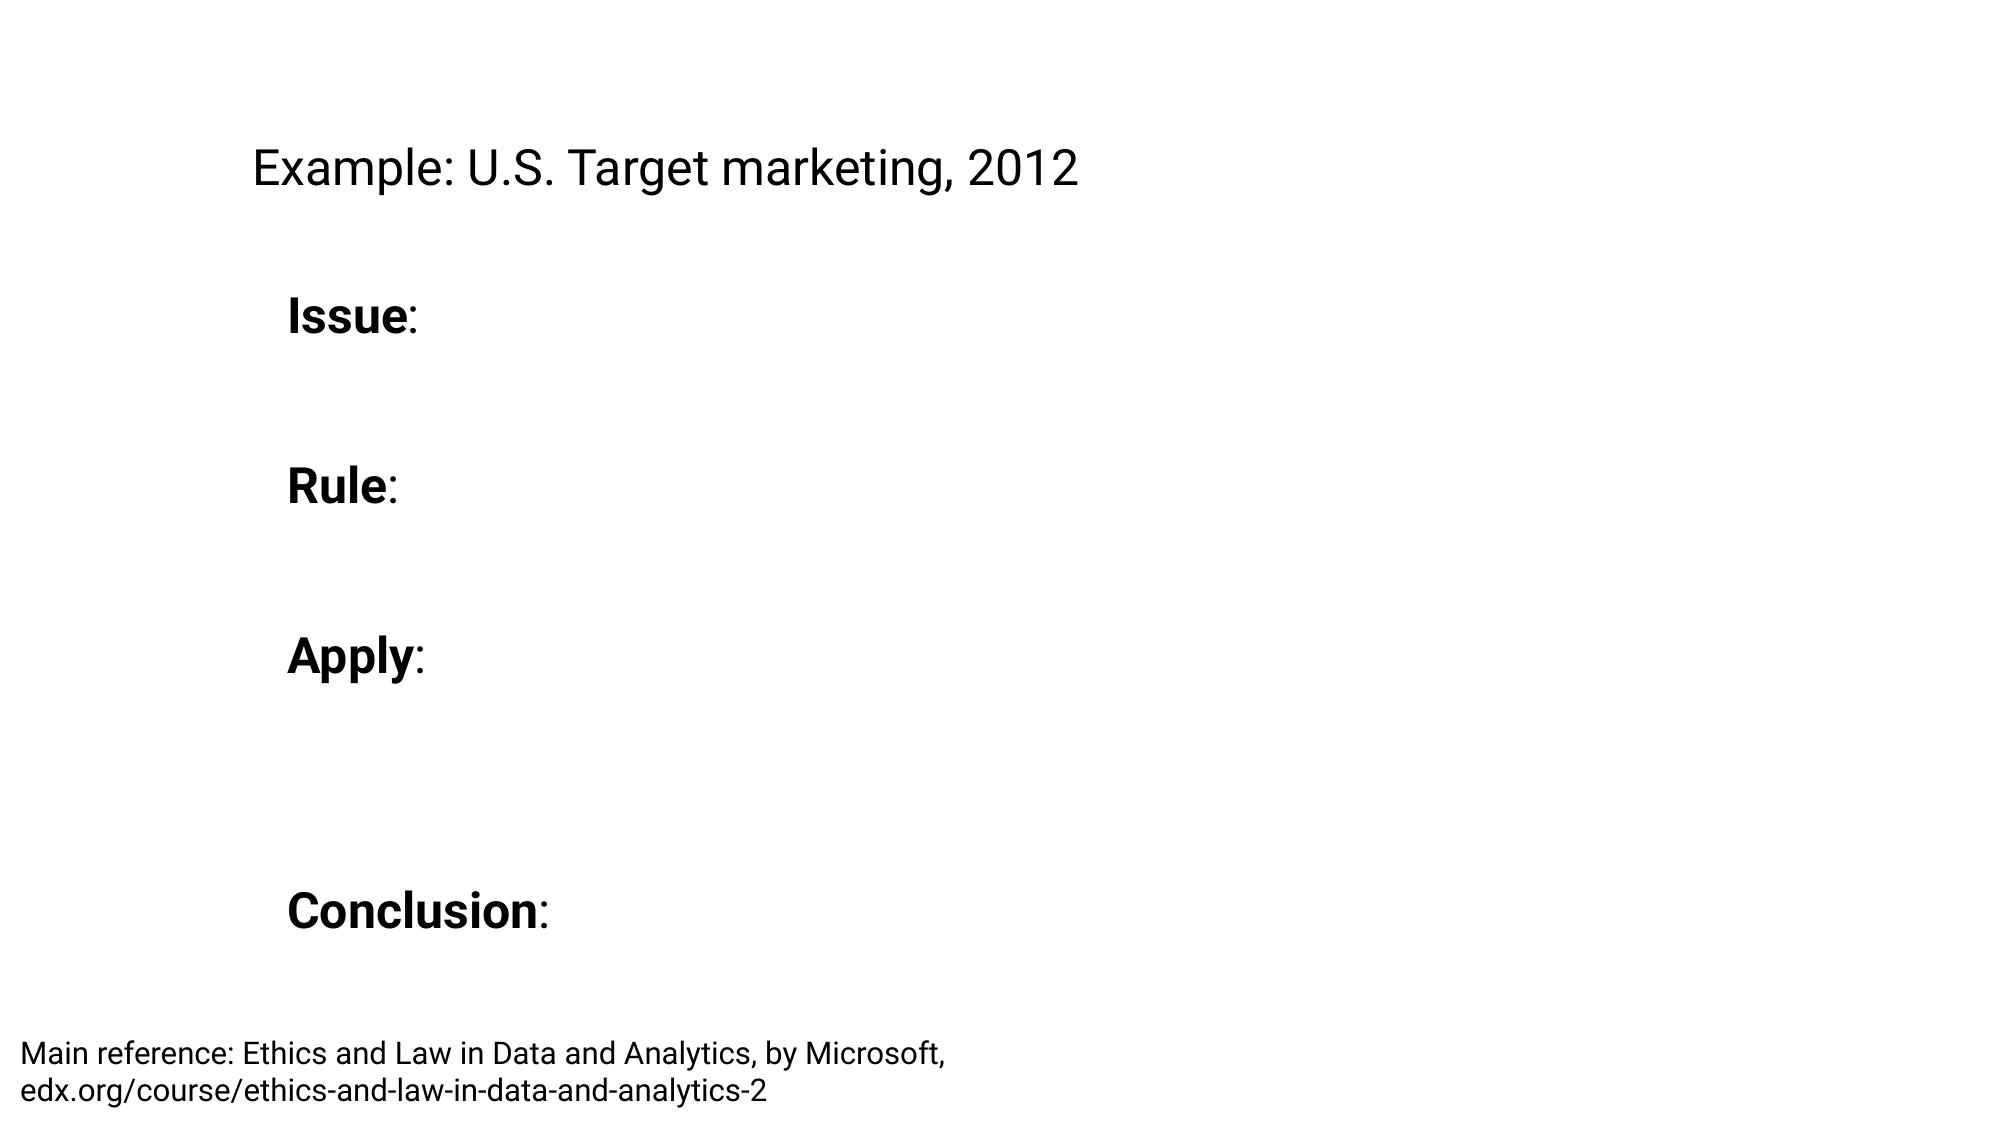

Example: U.S. Target marketing, 2012
Issue:

Rule:

Apply:

Conclusion:

Main reference: Ethics and Law in Data and Analytics, by Microsoft,  edx.org/course/ethics-and-law-in-data-and-analytics-2